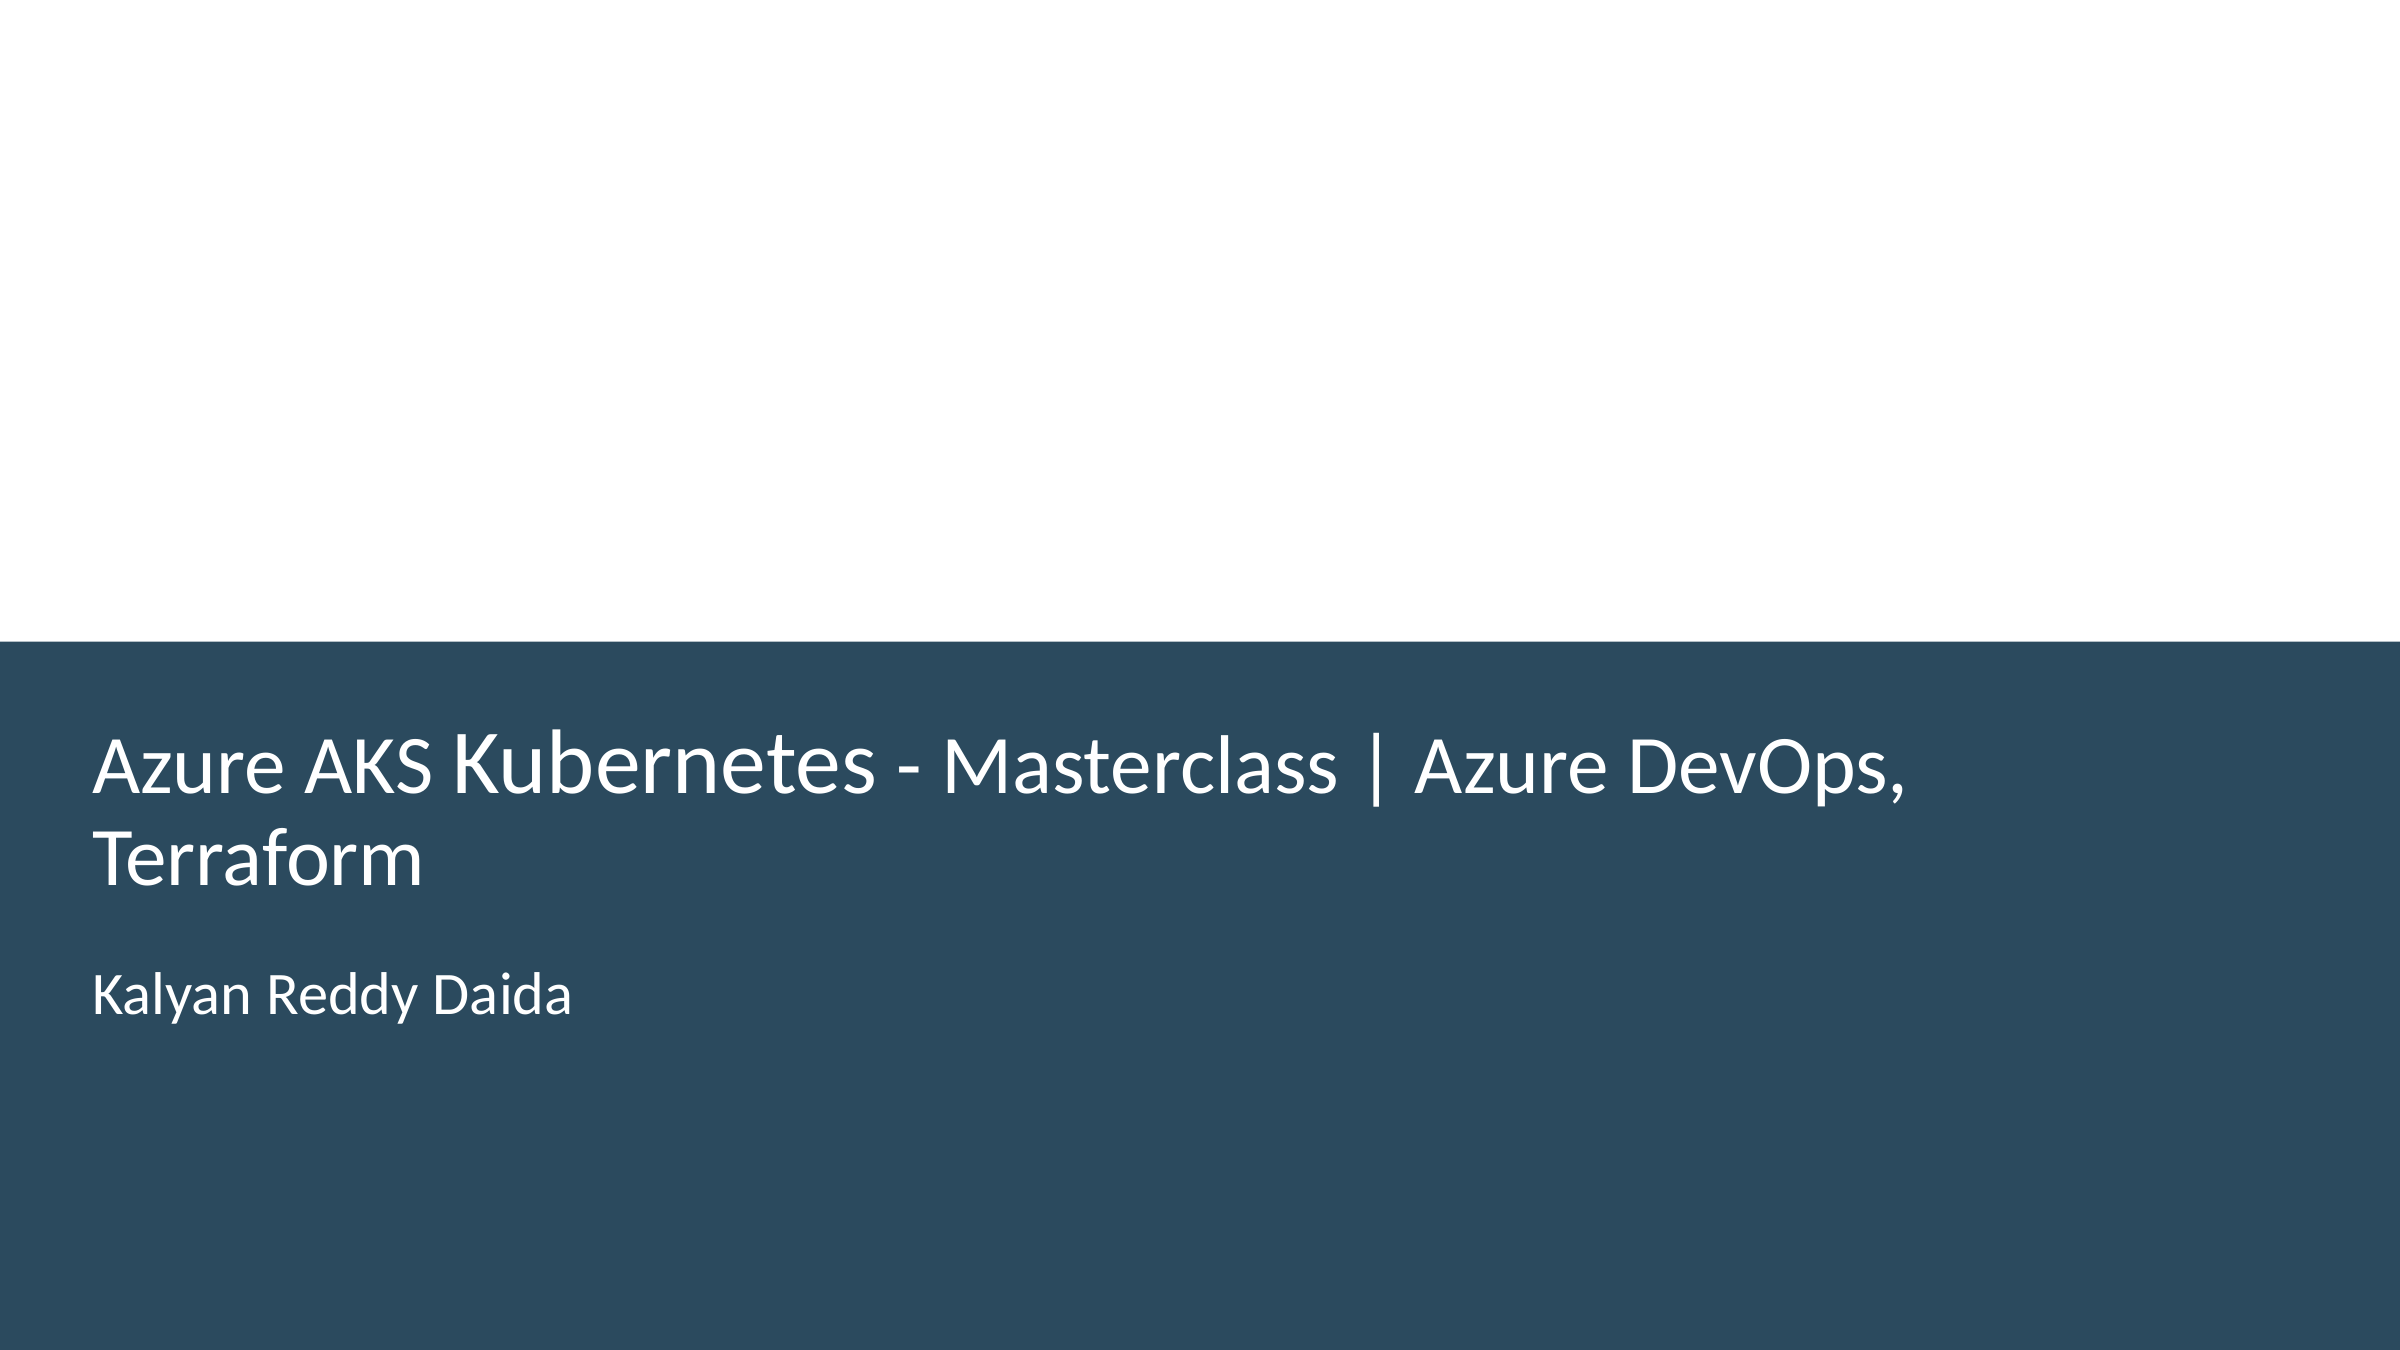

# Azure AKS Kubernetes - Masterclass | Azure DevOps, Terraform
Kalyan Reddy Daida